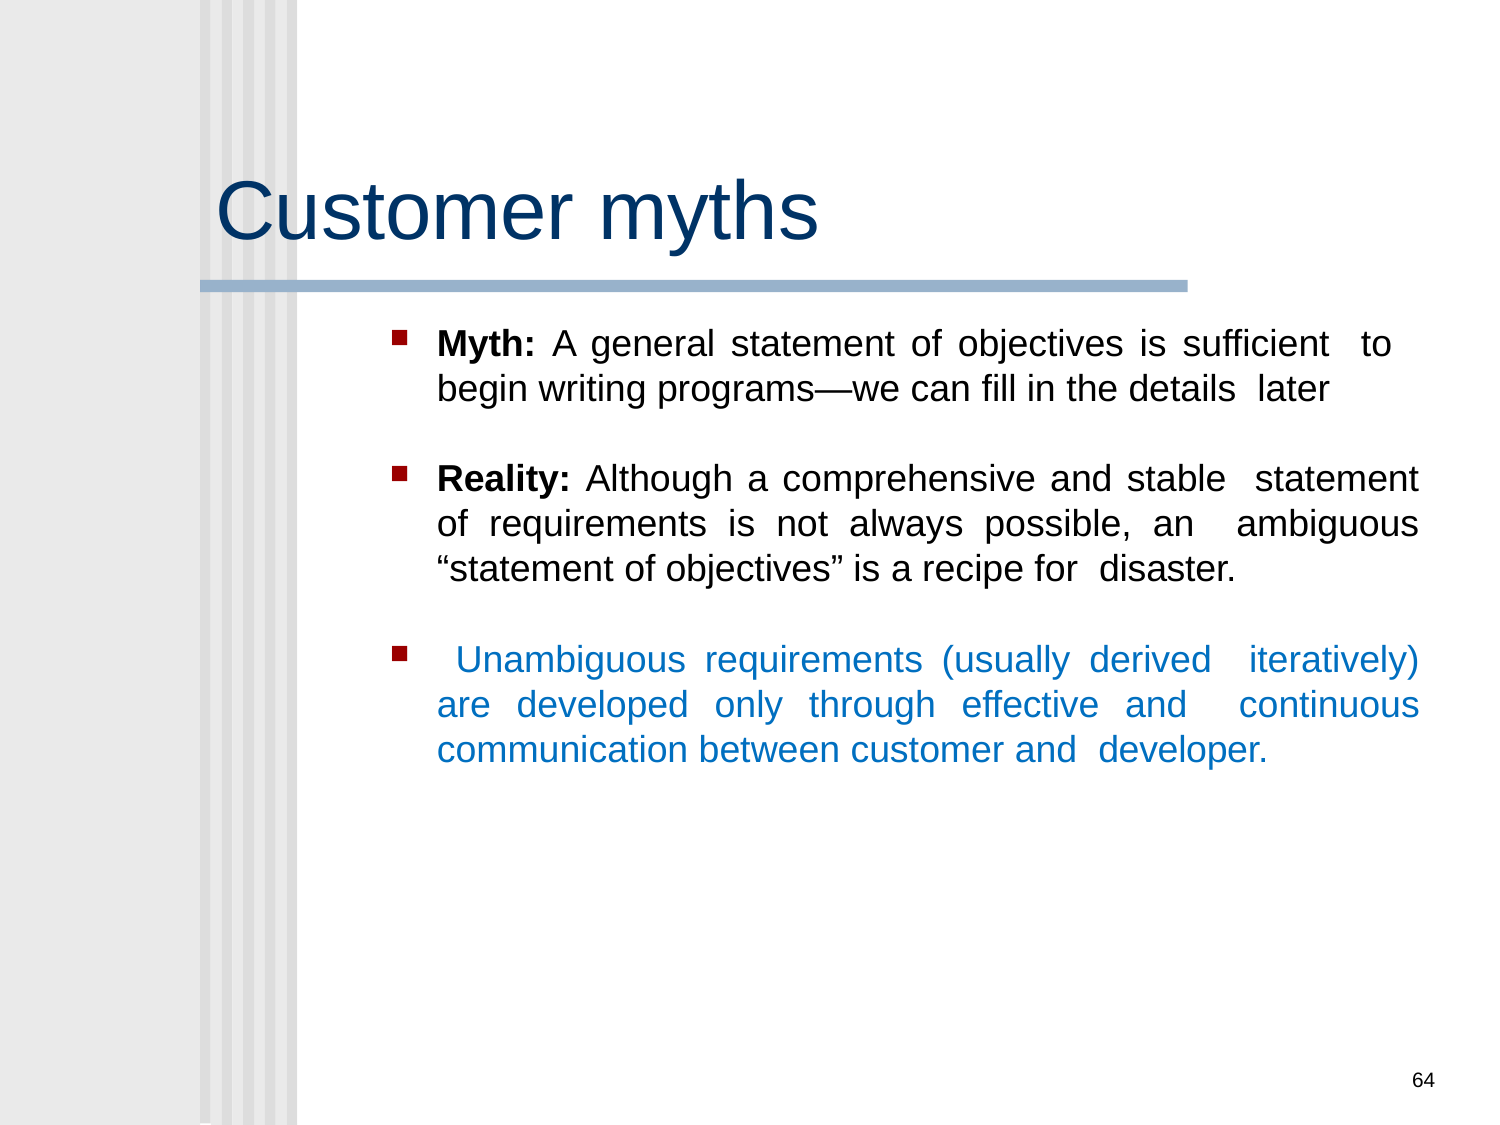

# Customer myths
Myth: A general statement of objectives is sufficient  to begin writing programs—we can fill in the details  later

Reality: Although a comprehensive and stable  statement of requirements is not always possible, an  ambiguous “statement of objectives” is a recipe for  disaster.

 Unambiguous requirements (usually derived  iteratively) are developed only through effective and  continuous communication between customer and  developer.
64